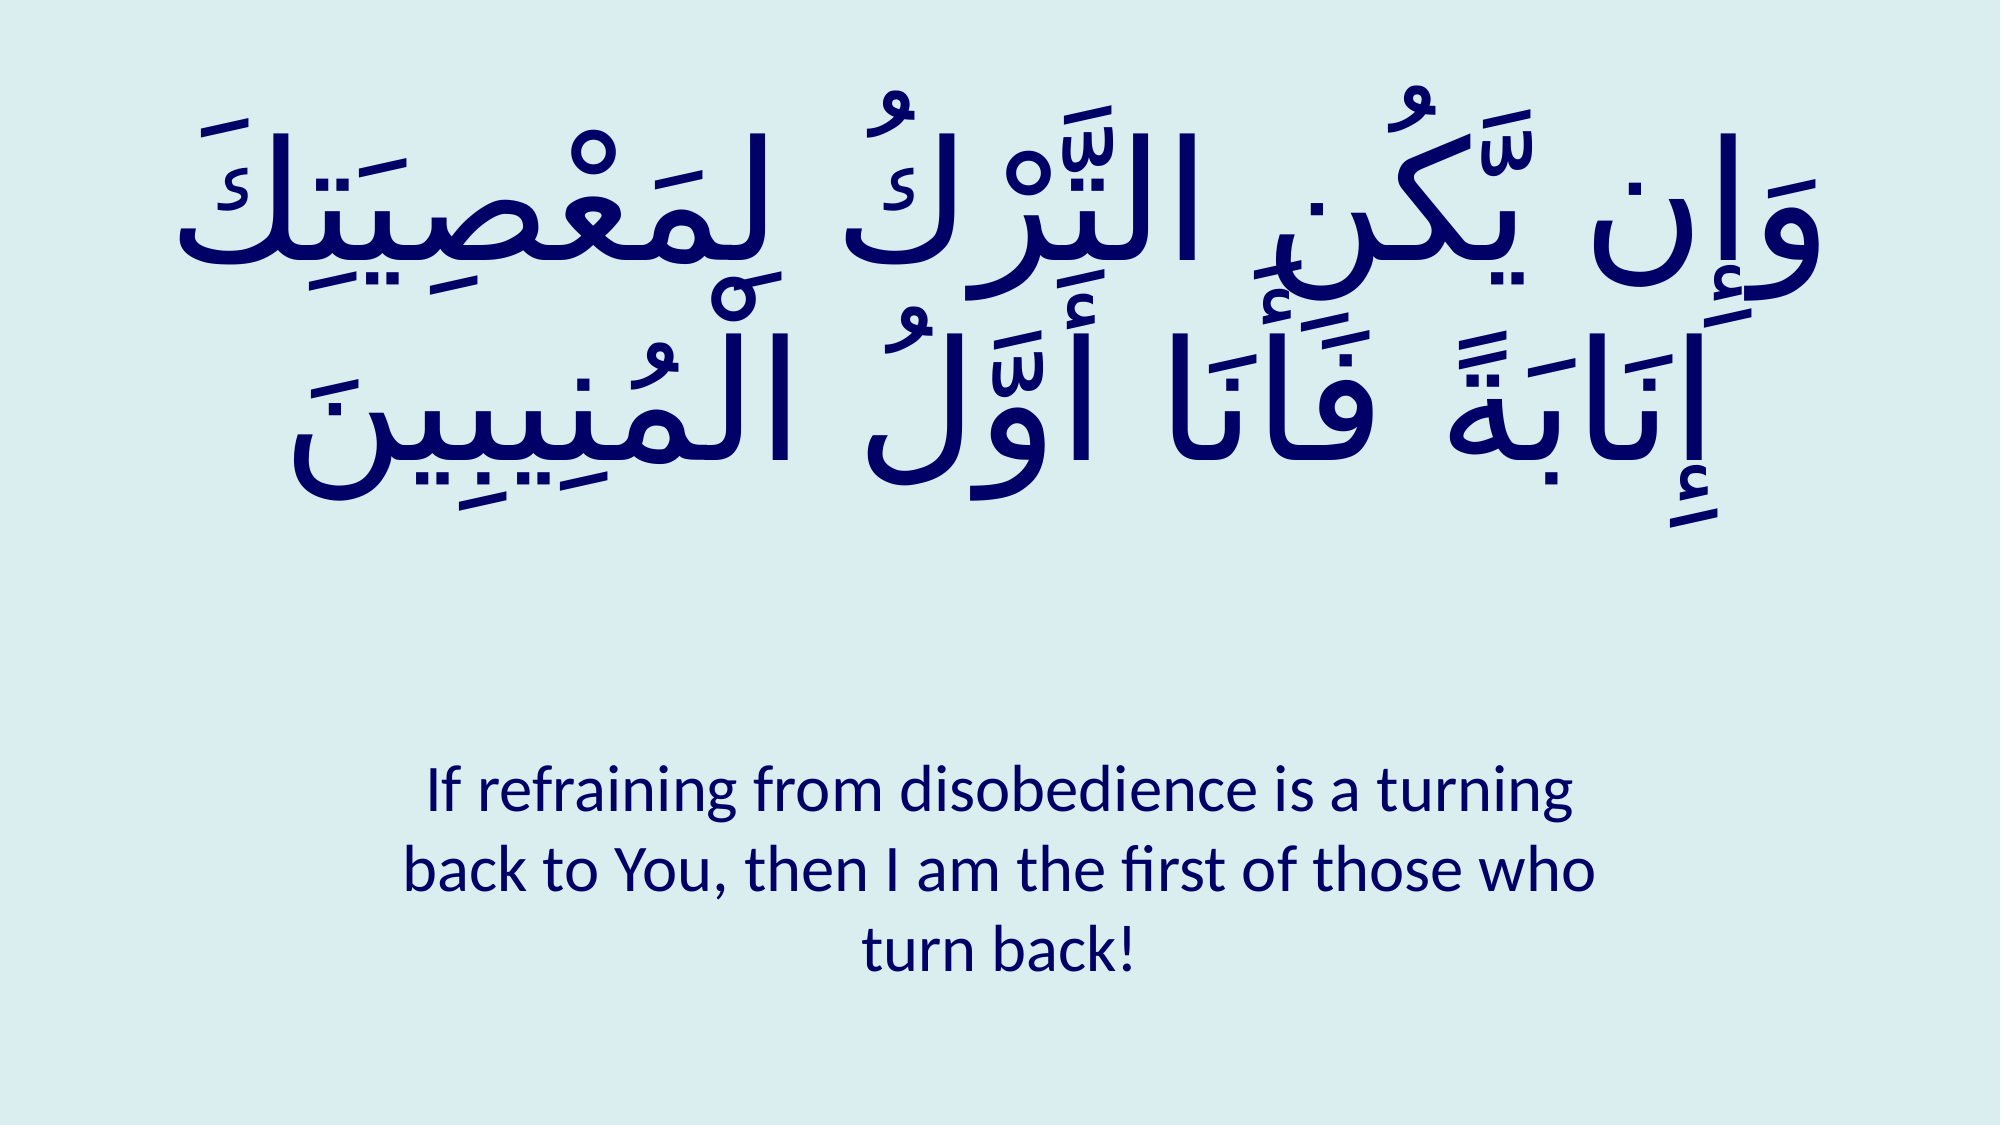

# وَإِن يَّكُنِ التَّرْكُ لِمَعْصِيَتِكَ إِنَابَةً فَأَنَا أَوَّلُ الْمُنِيبِينَ
If refraining from disobedience is a turning back to You, then I am the first of those who turn back!